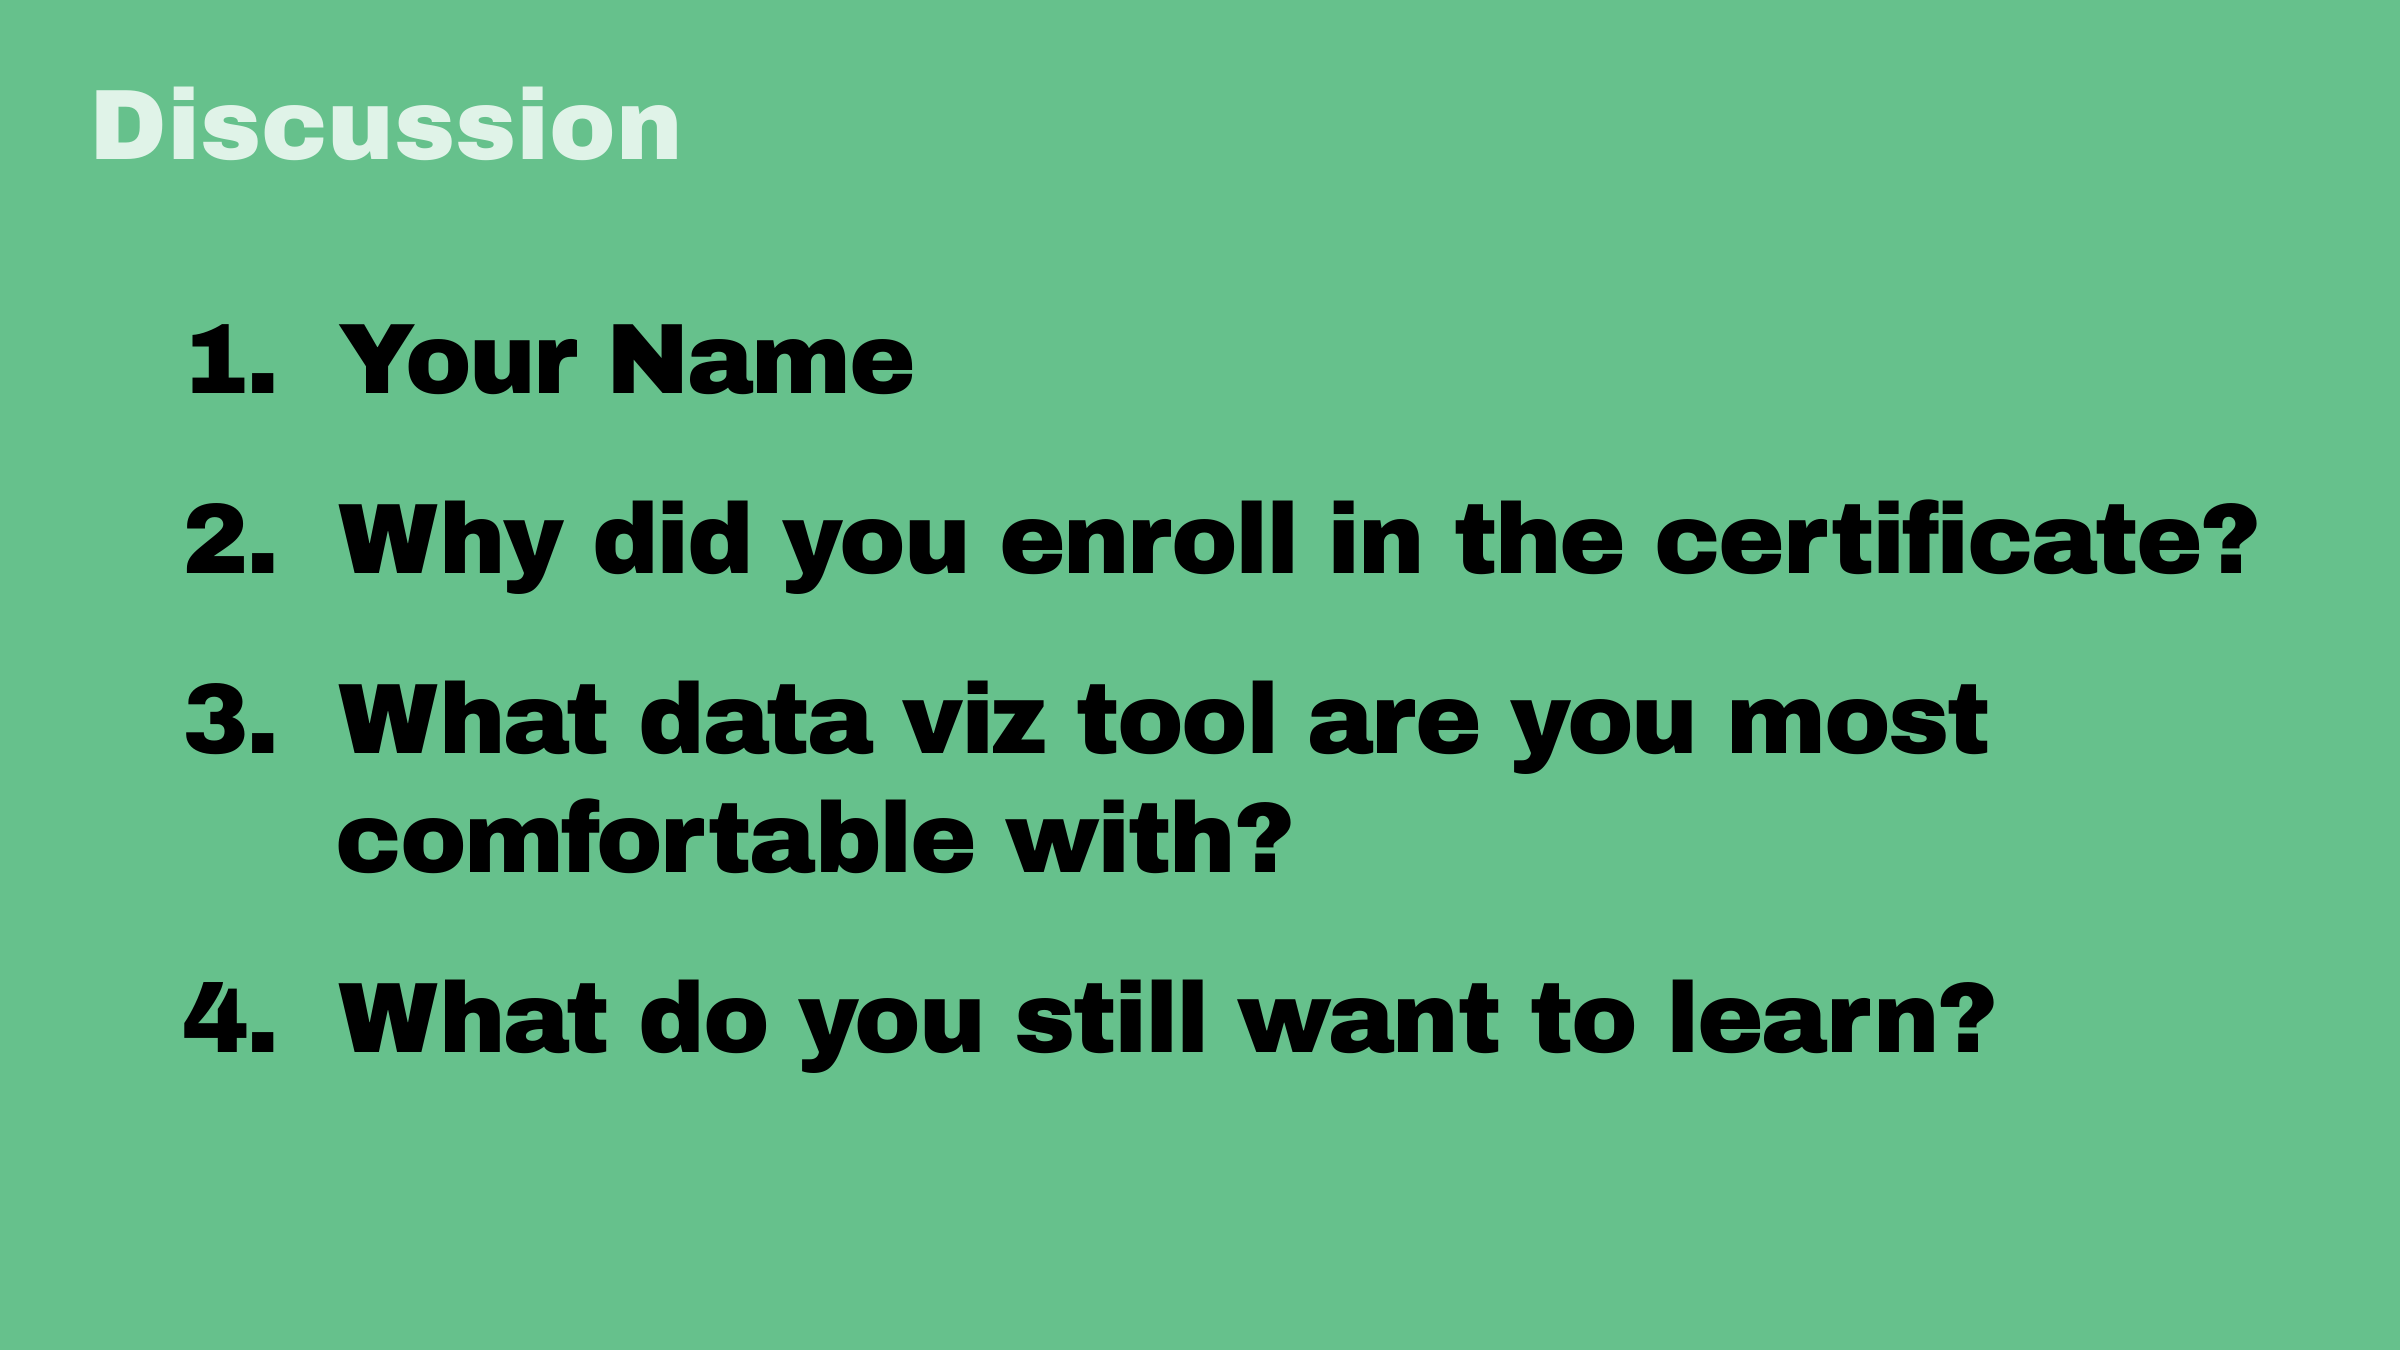

Discussion
# 1.  Your Name 2.  Why did you enroll in the certificate? 3.  What data viz tool are you most comfortable with? 4.  What do you still want to learn?